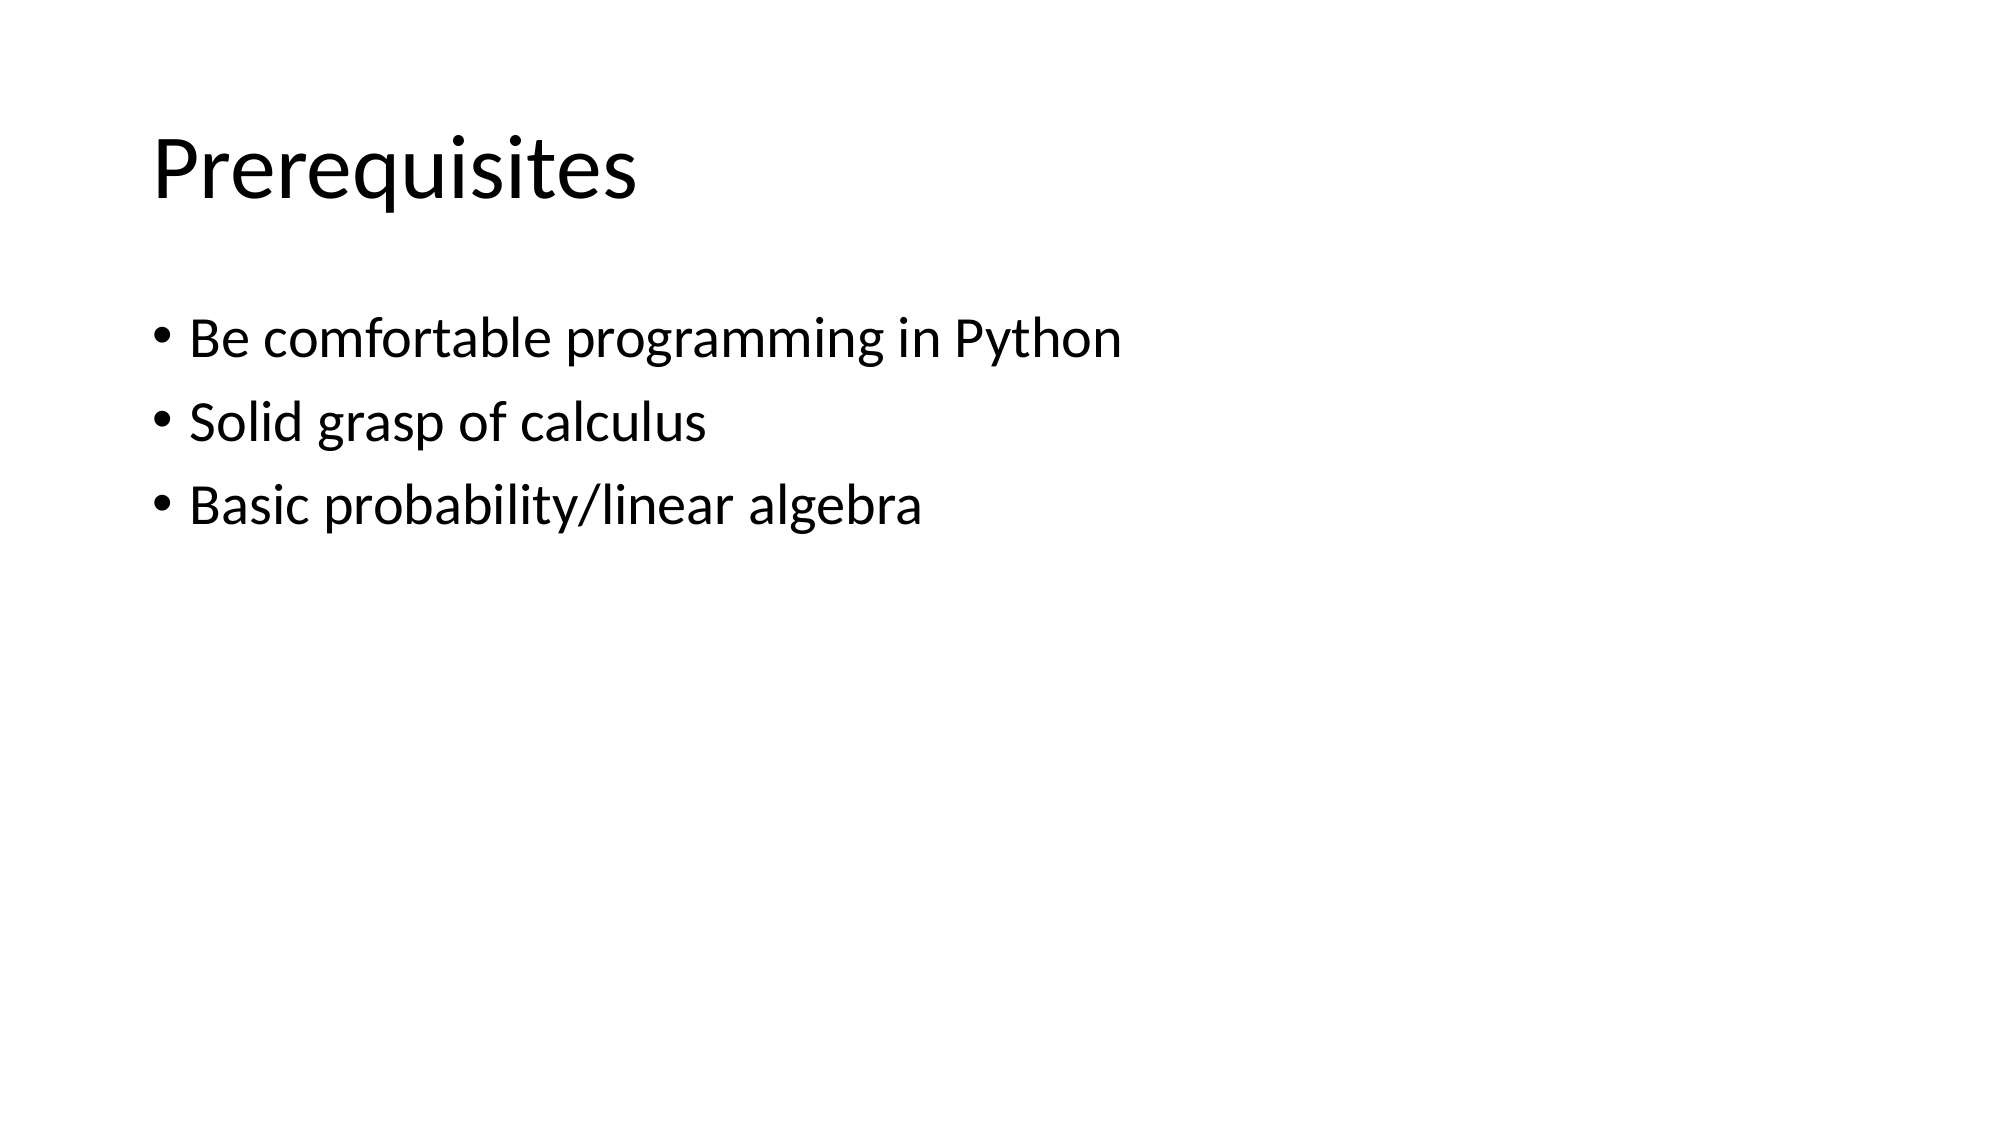

# Prerequisites
Be comfortable programming in Python
Solid grasp of calculus
Basic probability/linear algebra